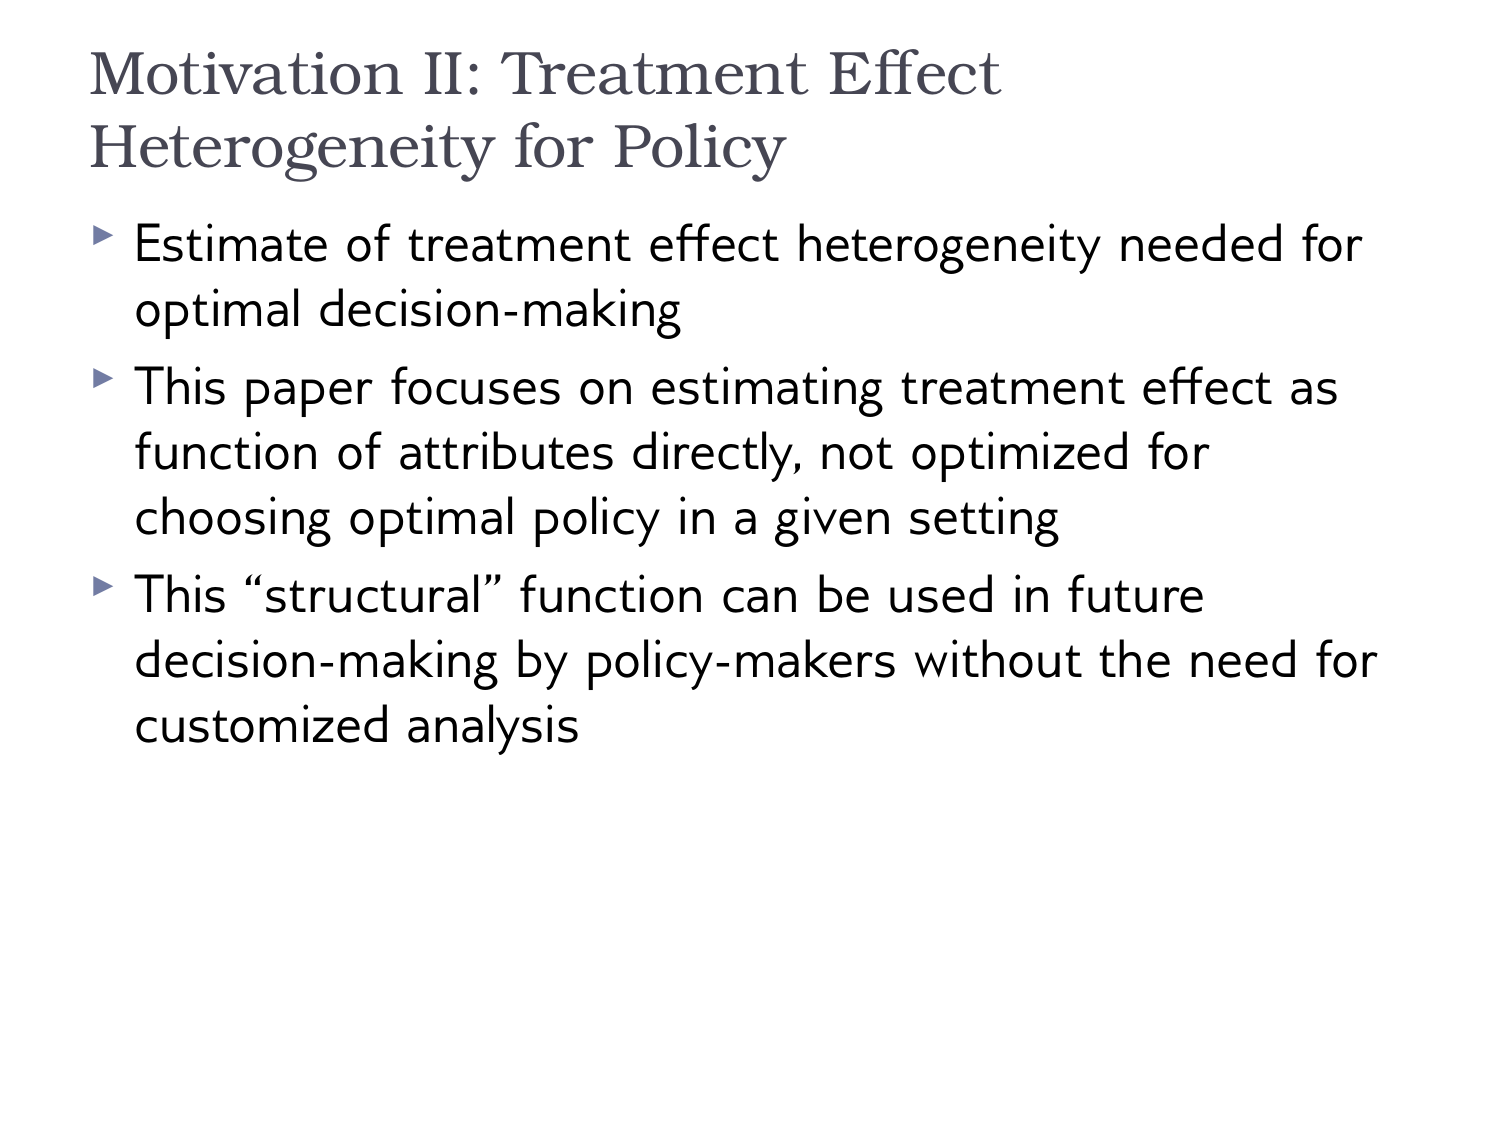

# Motivation II: Treatment Effect Heterogeneity for Policy
Estimate of treatment effect heterogeneity needed for optimal decision-making
This paper focuses on estimating treatment effect as function of attributes directly, not optimized for choosing optimal policy in a given setting
This “structural” function can be used in future decision-making by policy-makers without the need for customized analysis